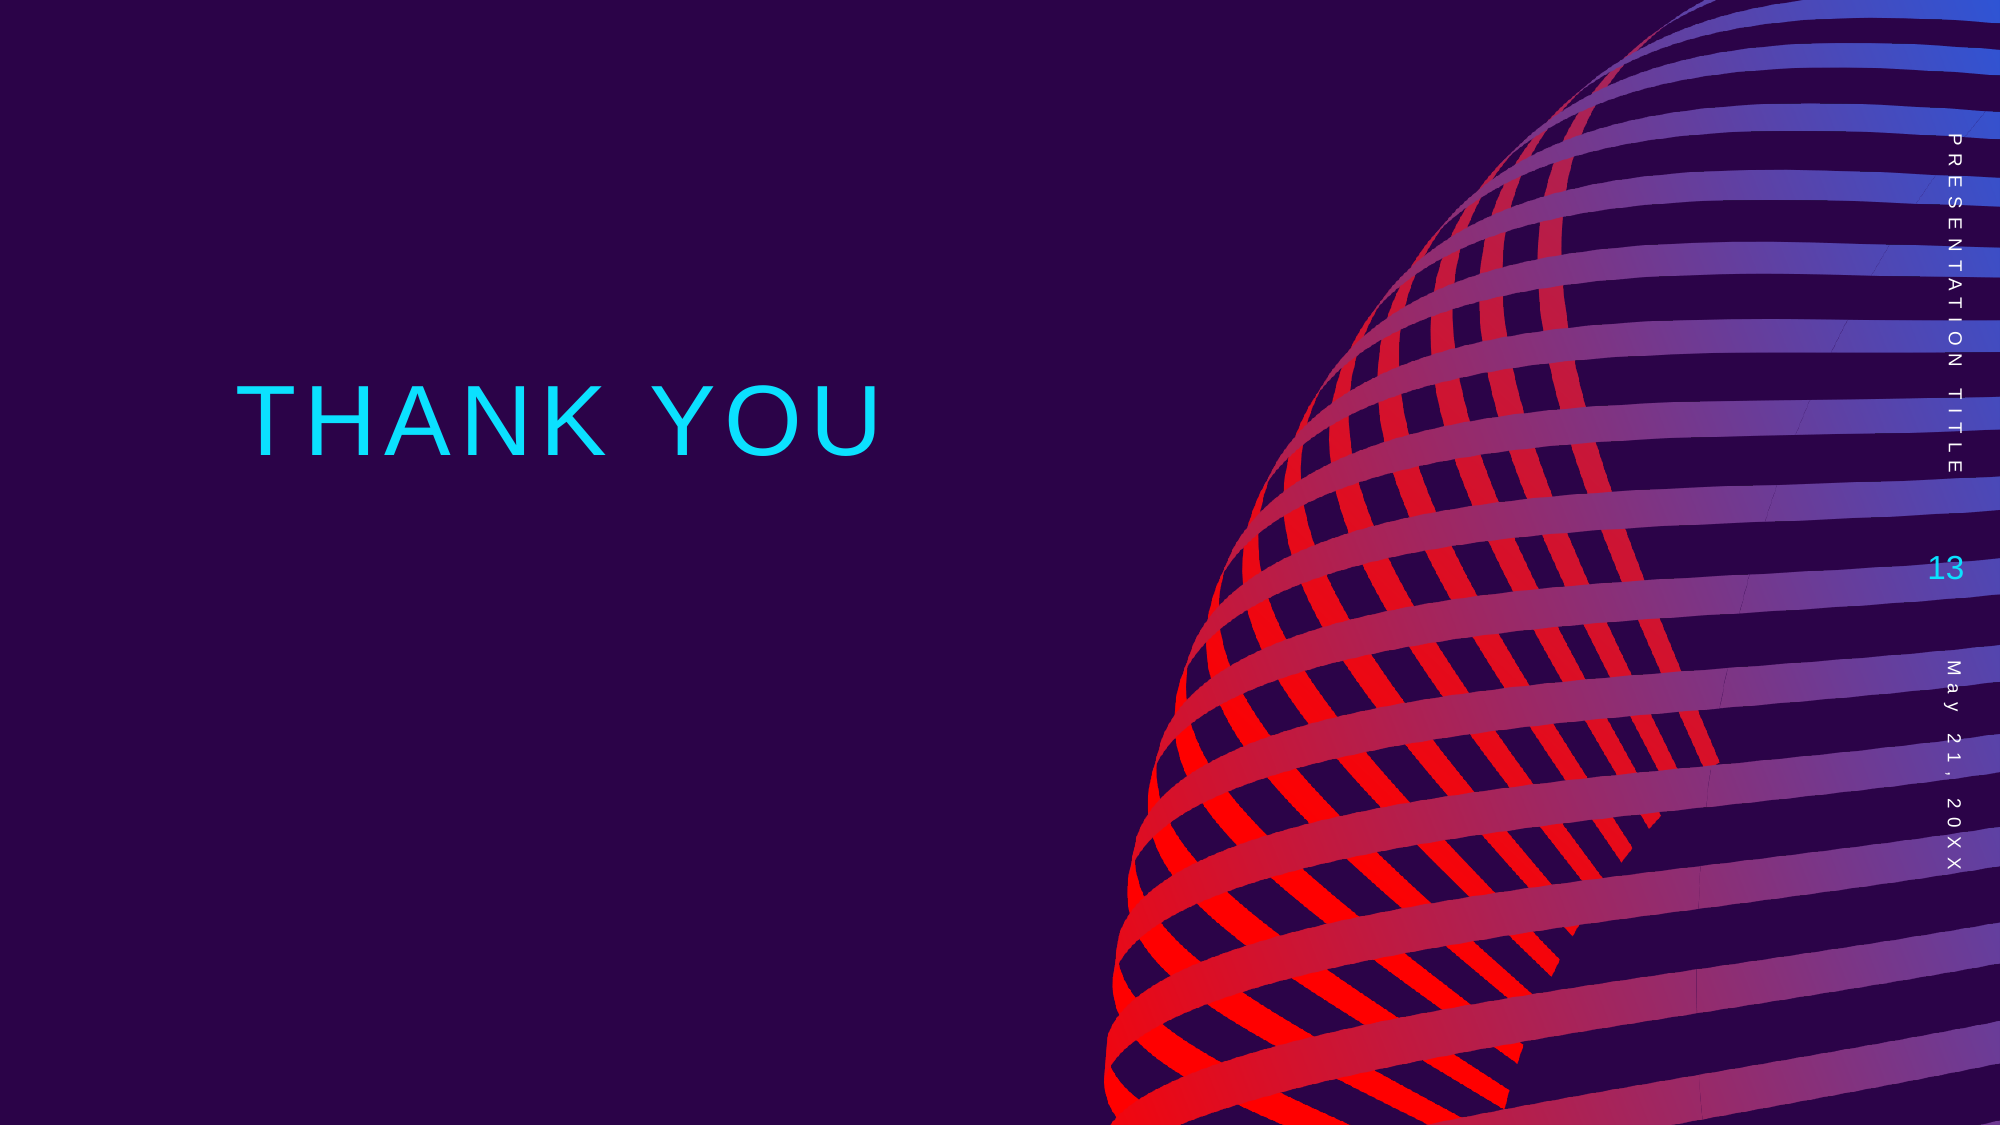

# Thank you
PRESENTATION TITLE
13
May 21, 20XX